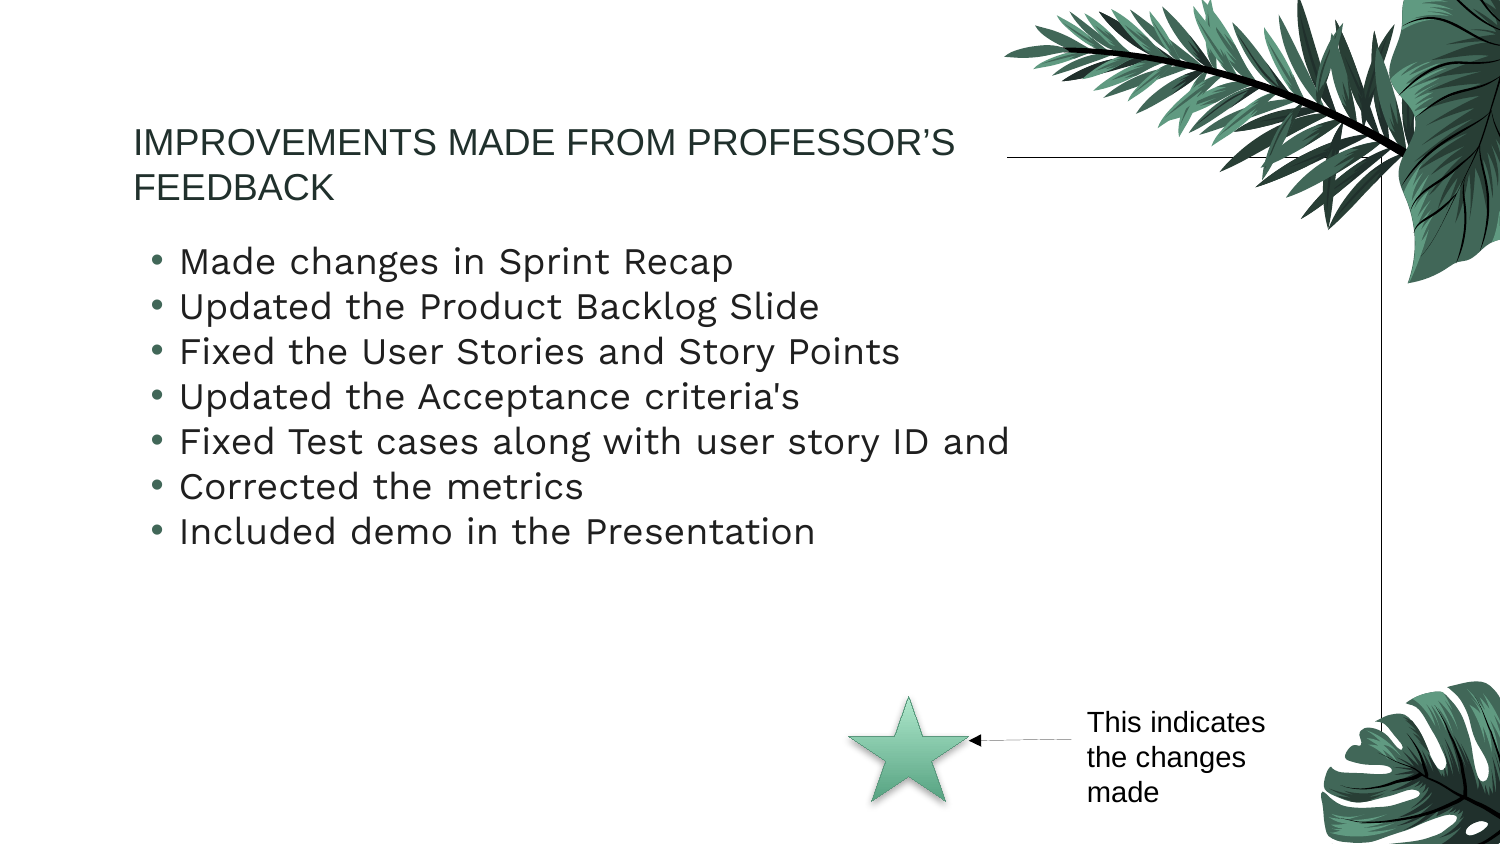

# IMPROVEMENTS MADE FROM PROFESSOR’S FEEDBACK
Made changes in Sprint Recap
Updated the Product Backlog Slide
Fixed the User Stories and Story Points
Updated the Acceptance criteria's
Fixed Test cases along with user story ID and
Corrected the metrics
Included demo in the Presentation

This indicates the changes made